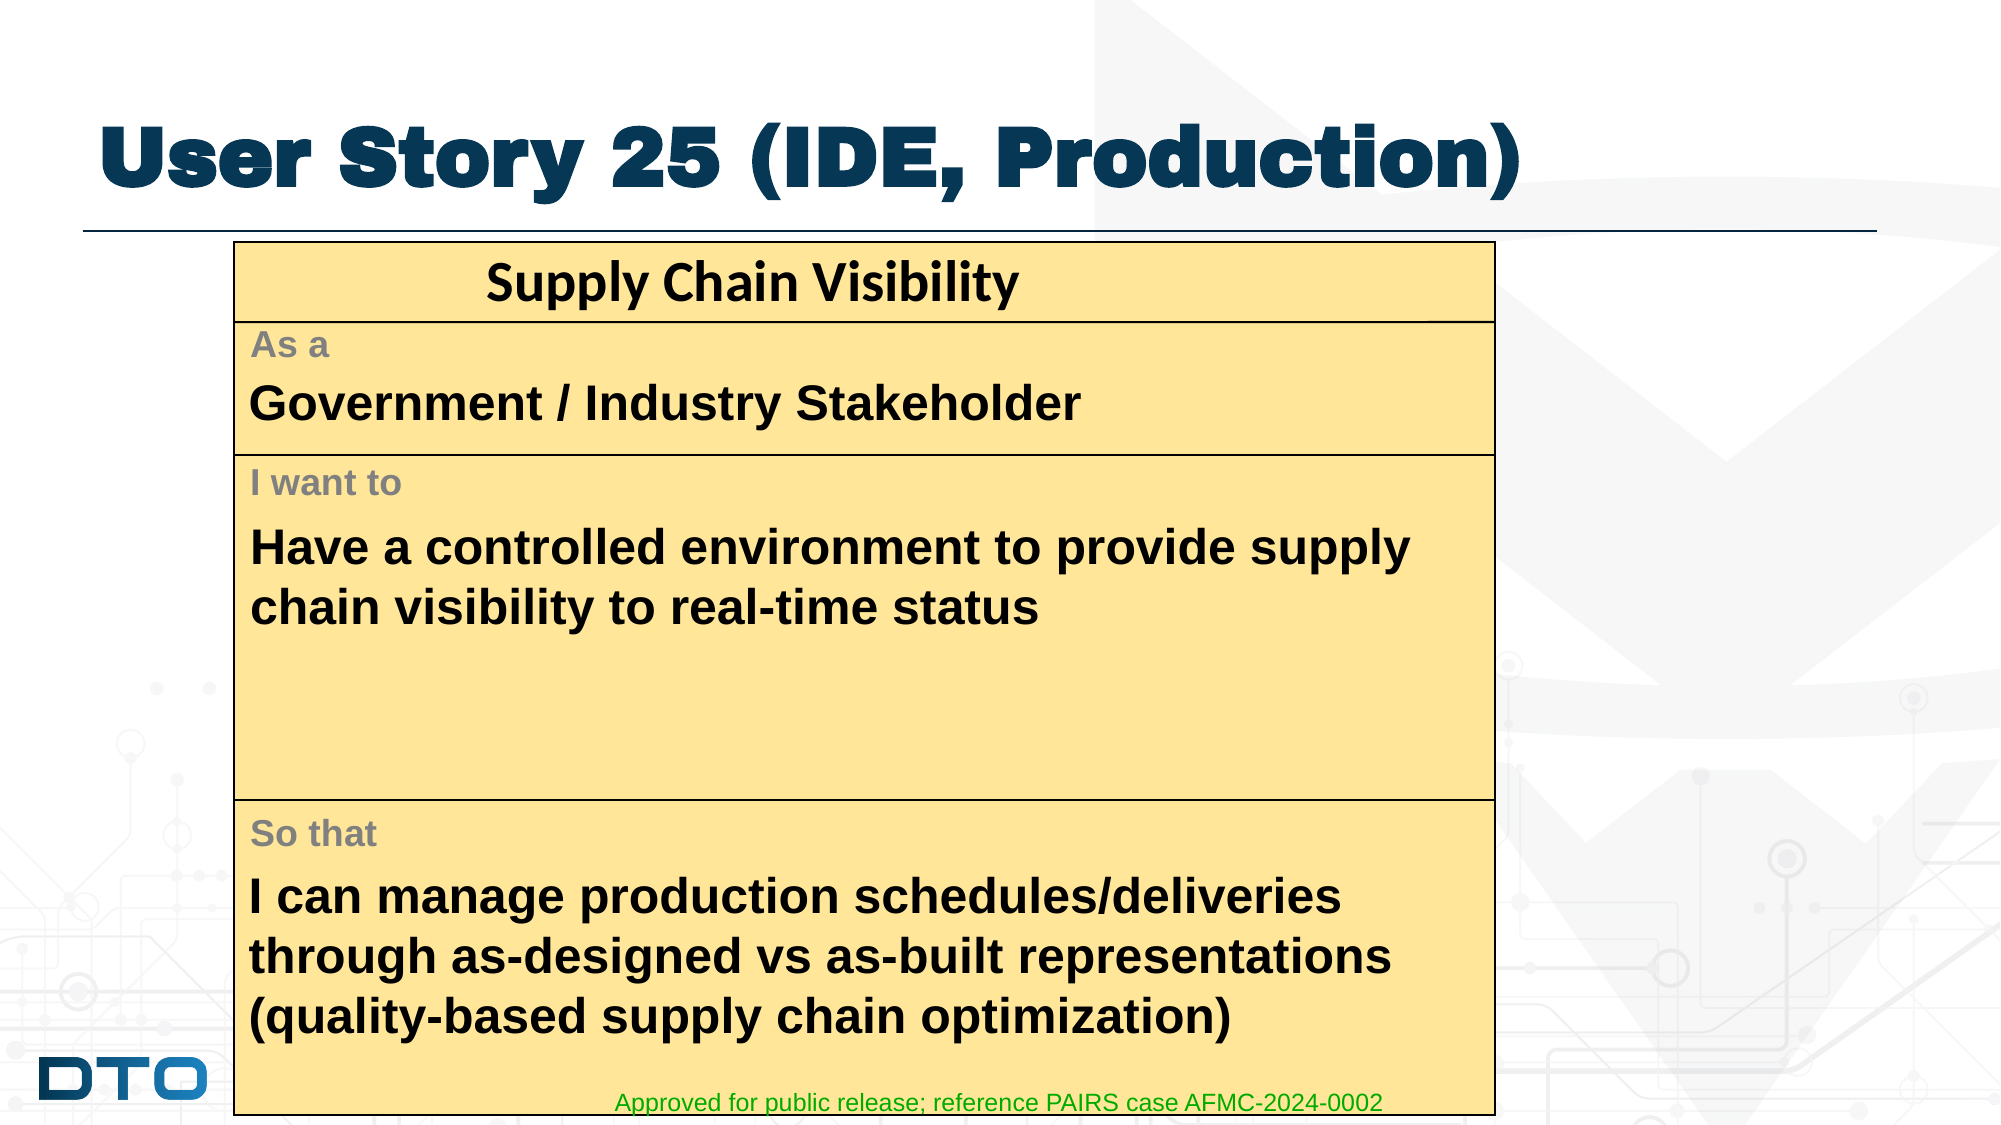

# User Story 25 (IDE, Production)
Supply Chain Visibility

As a
Government / Industry Stakeholder
I want to
Have a controlled environment to provide supply chain visibility to real-time status
So that
I can manage production schedules/deliveries through as-designed vs as-built representations (quality-based supply chain optimization)
Approved for public release; reference PAIRS case AFMC-2024-0002